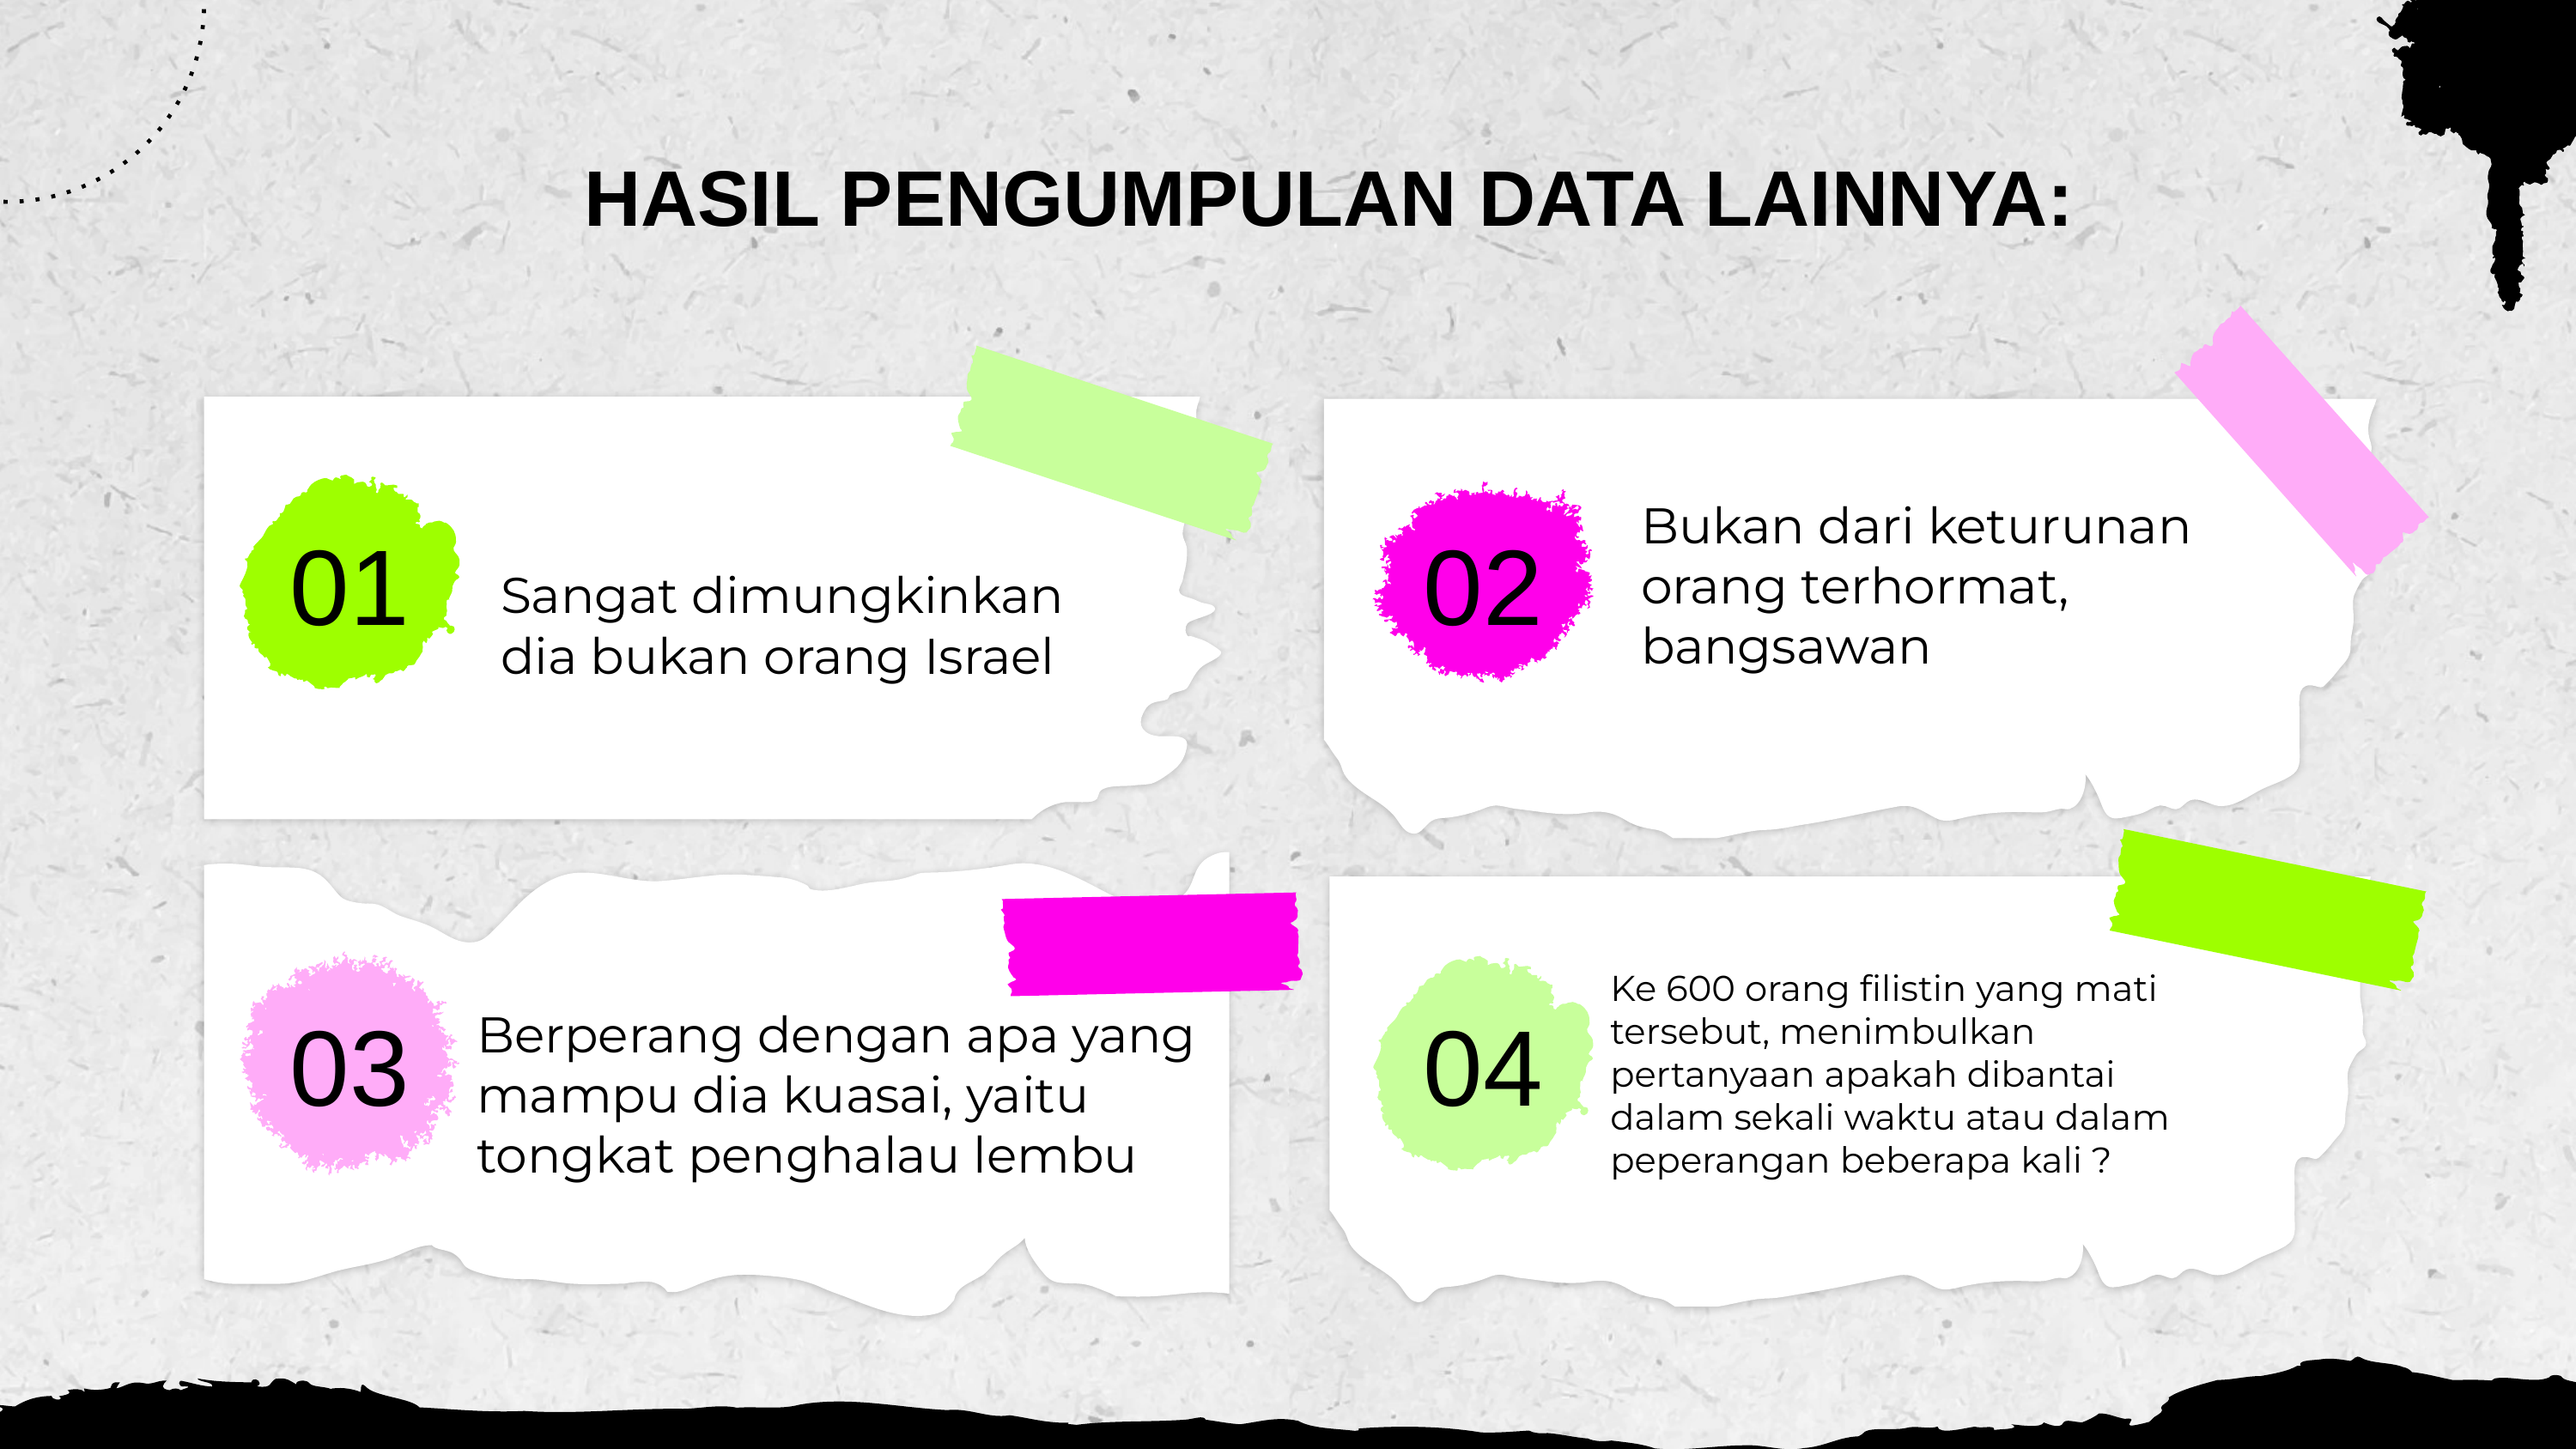

HASIL PENGUMPULAN DATA LAINNYA:

Bukan dari keturunan orang terhormat, bangsawan
01
02
Sangat dimungkinkan dia bukan orang Israel

Ke 600 orang filistin yang mati tersebut, menimbulkan pertanyaan apakah dibantai dalam sekali waktu atau dalam peperangan beberapa kali ?
Berperang dengan apa yang mampu dia kuasai, yaitu tongkat penghalau lembu
03
04